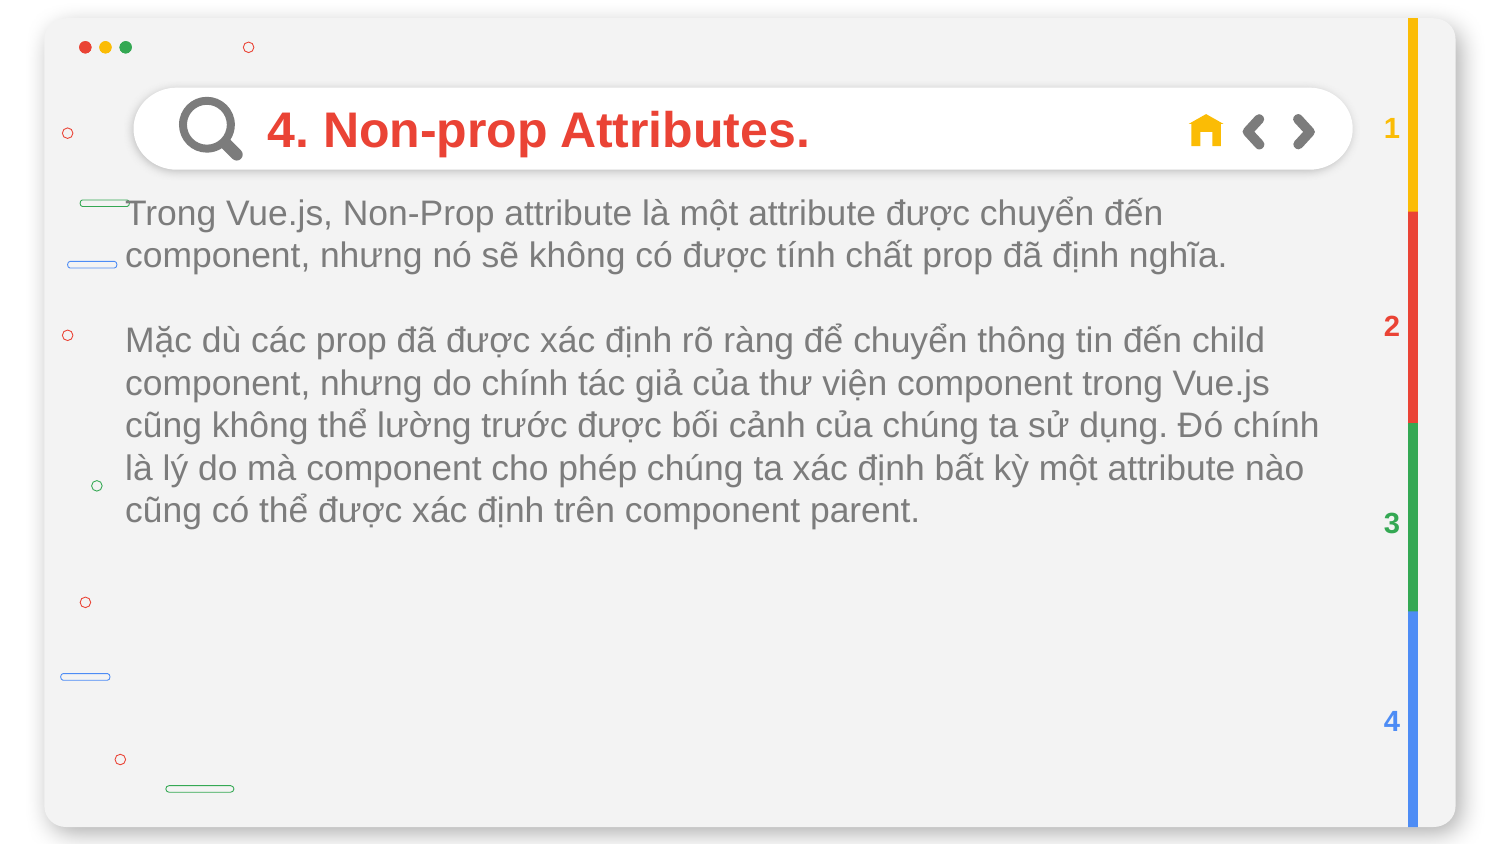

# 4. Non-prop Attributes.
1

Trong Vue.js, Non-Prop attribute là một attribute được chuyển đến component, nhưng nó sẽ không có được tính chất prop đã định nghĩa.

Mặc dù các prop đã được xác định rõ ràng để chuyển thông tin đến child component, nhưng do chính tác giả của thư viện component trong Vue.js cũng không thể lường trước được bối cảnh của chúng ta sử dụng. Đó chính là lý do mà component cho phép chúng ta xác định bất kỳ một attribute nào cũng có thể được xác định trên component parent.
2

3

4